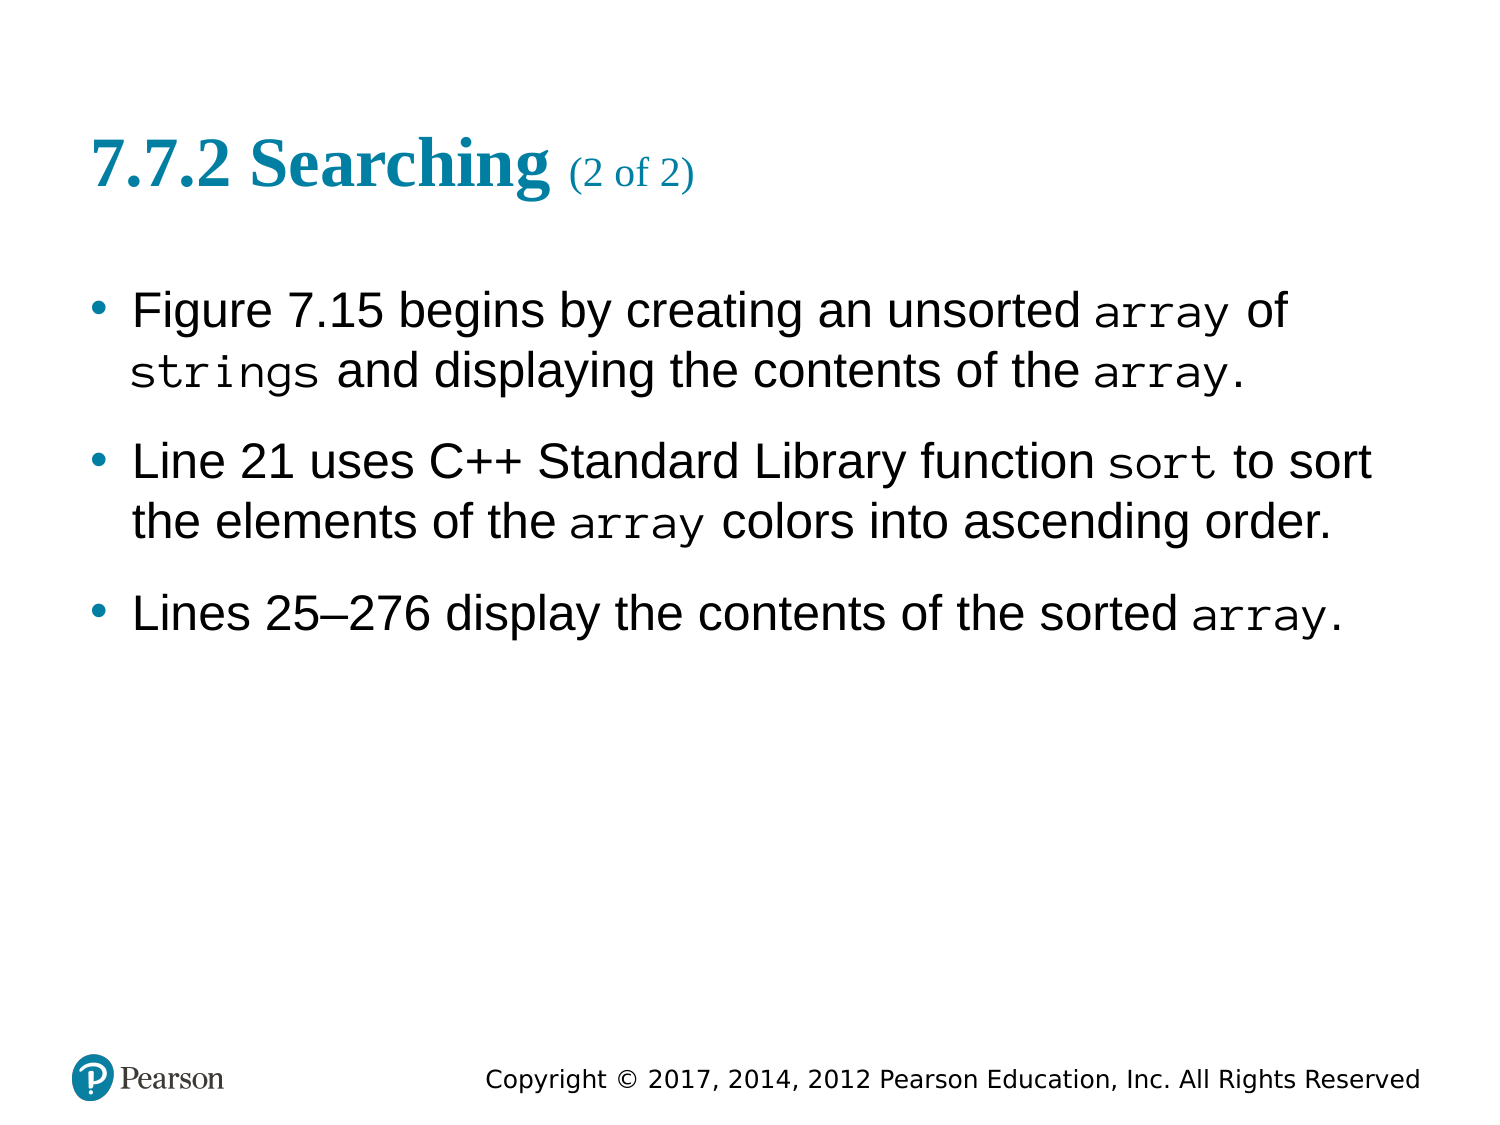

# 7.7.2 Searching (2 of 2)
Figure 7.15 begins by creating an unsorted array of strings and displaying the contents of the array.
Line 21 uses C++ Standard Library function sort to sort the elements of the array colors into ascending order.
Lines 25–276 display the contents of the sorted array.